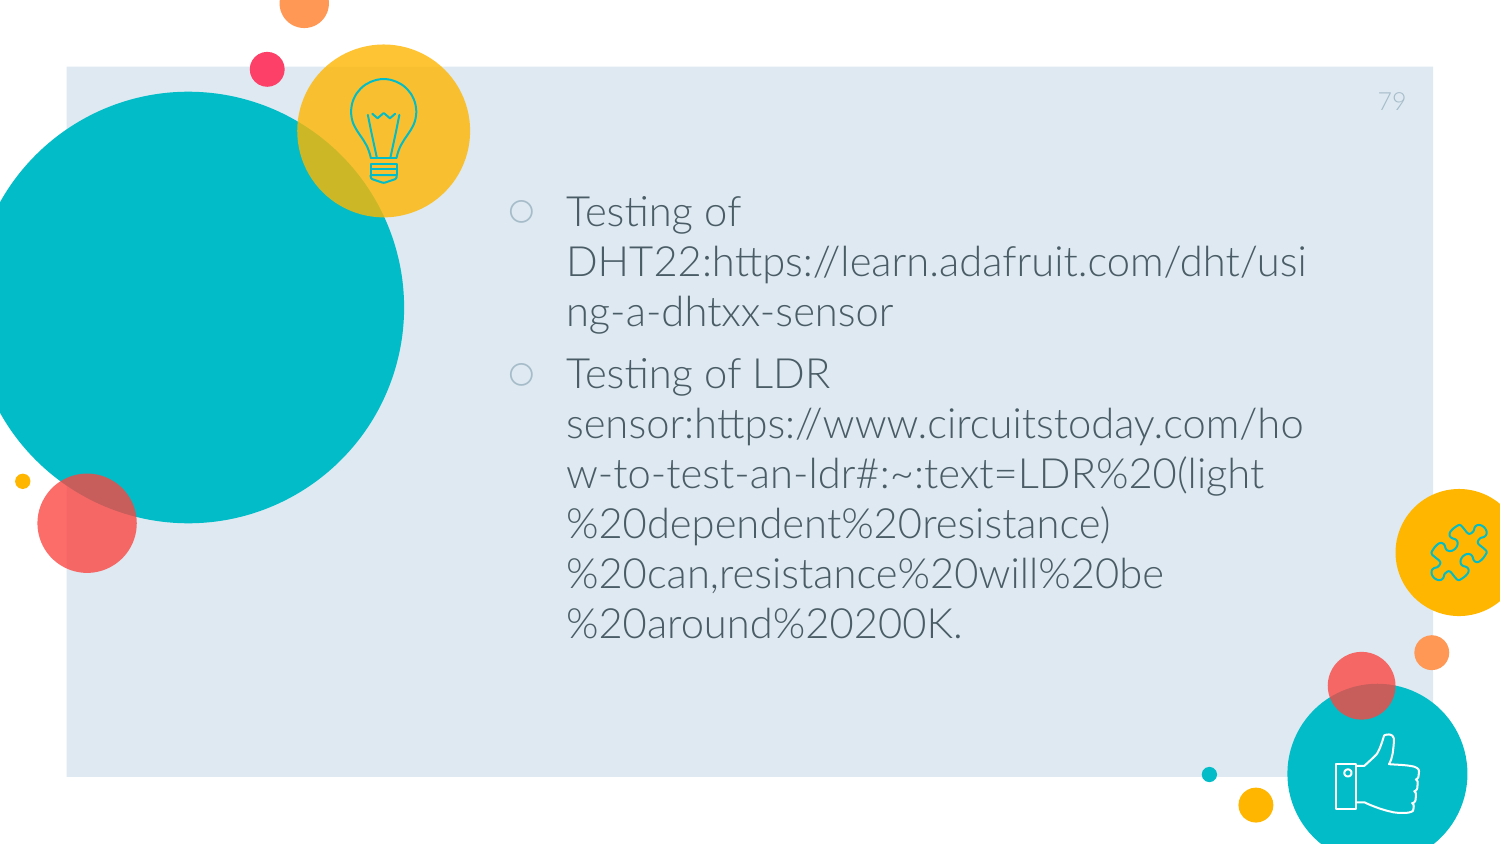

79
Testing of DHT22:https://learn.adafruit.com/dht/using-a-dhtxx-sensor
Testing of LDR sensor:https://www.circuitstoday.com/how-to-test-an-ldr#:~:text=LDR%20(light%20dependent%20resistance)%20can,resistance%20will%20be%20around%20200K.